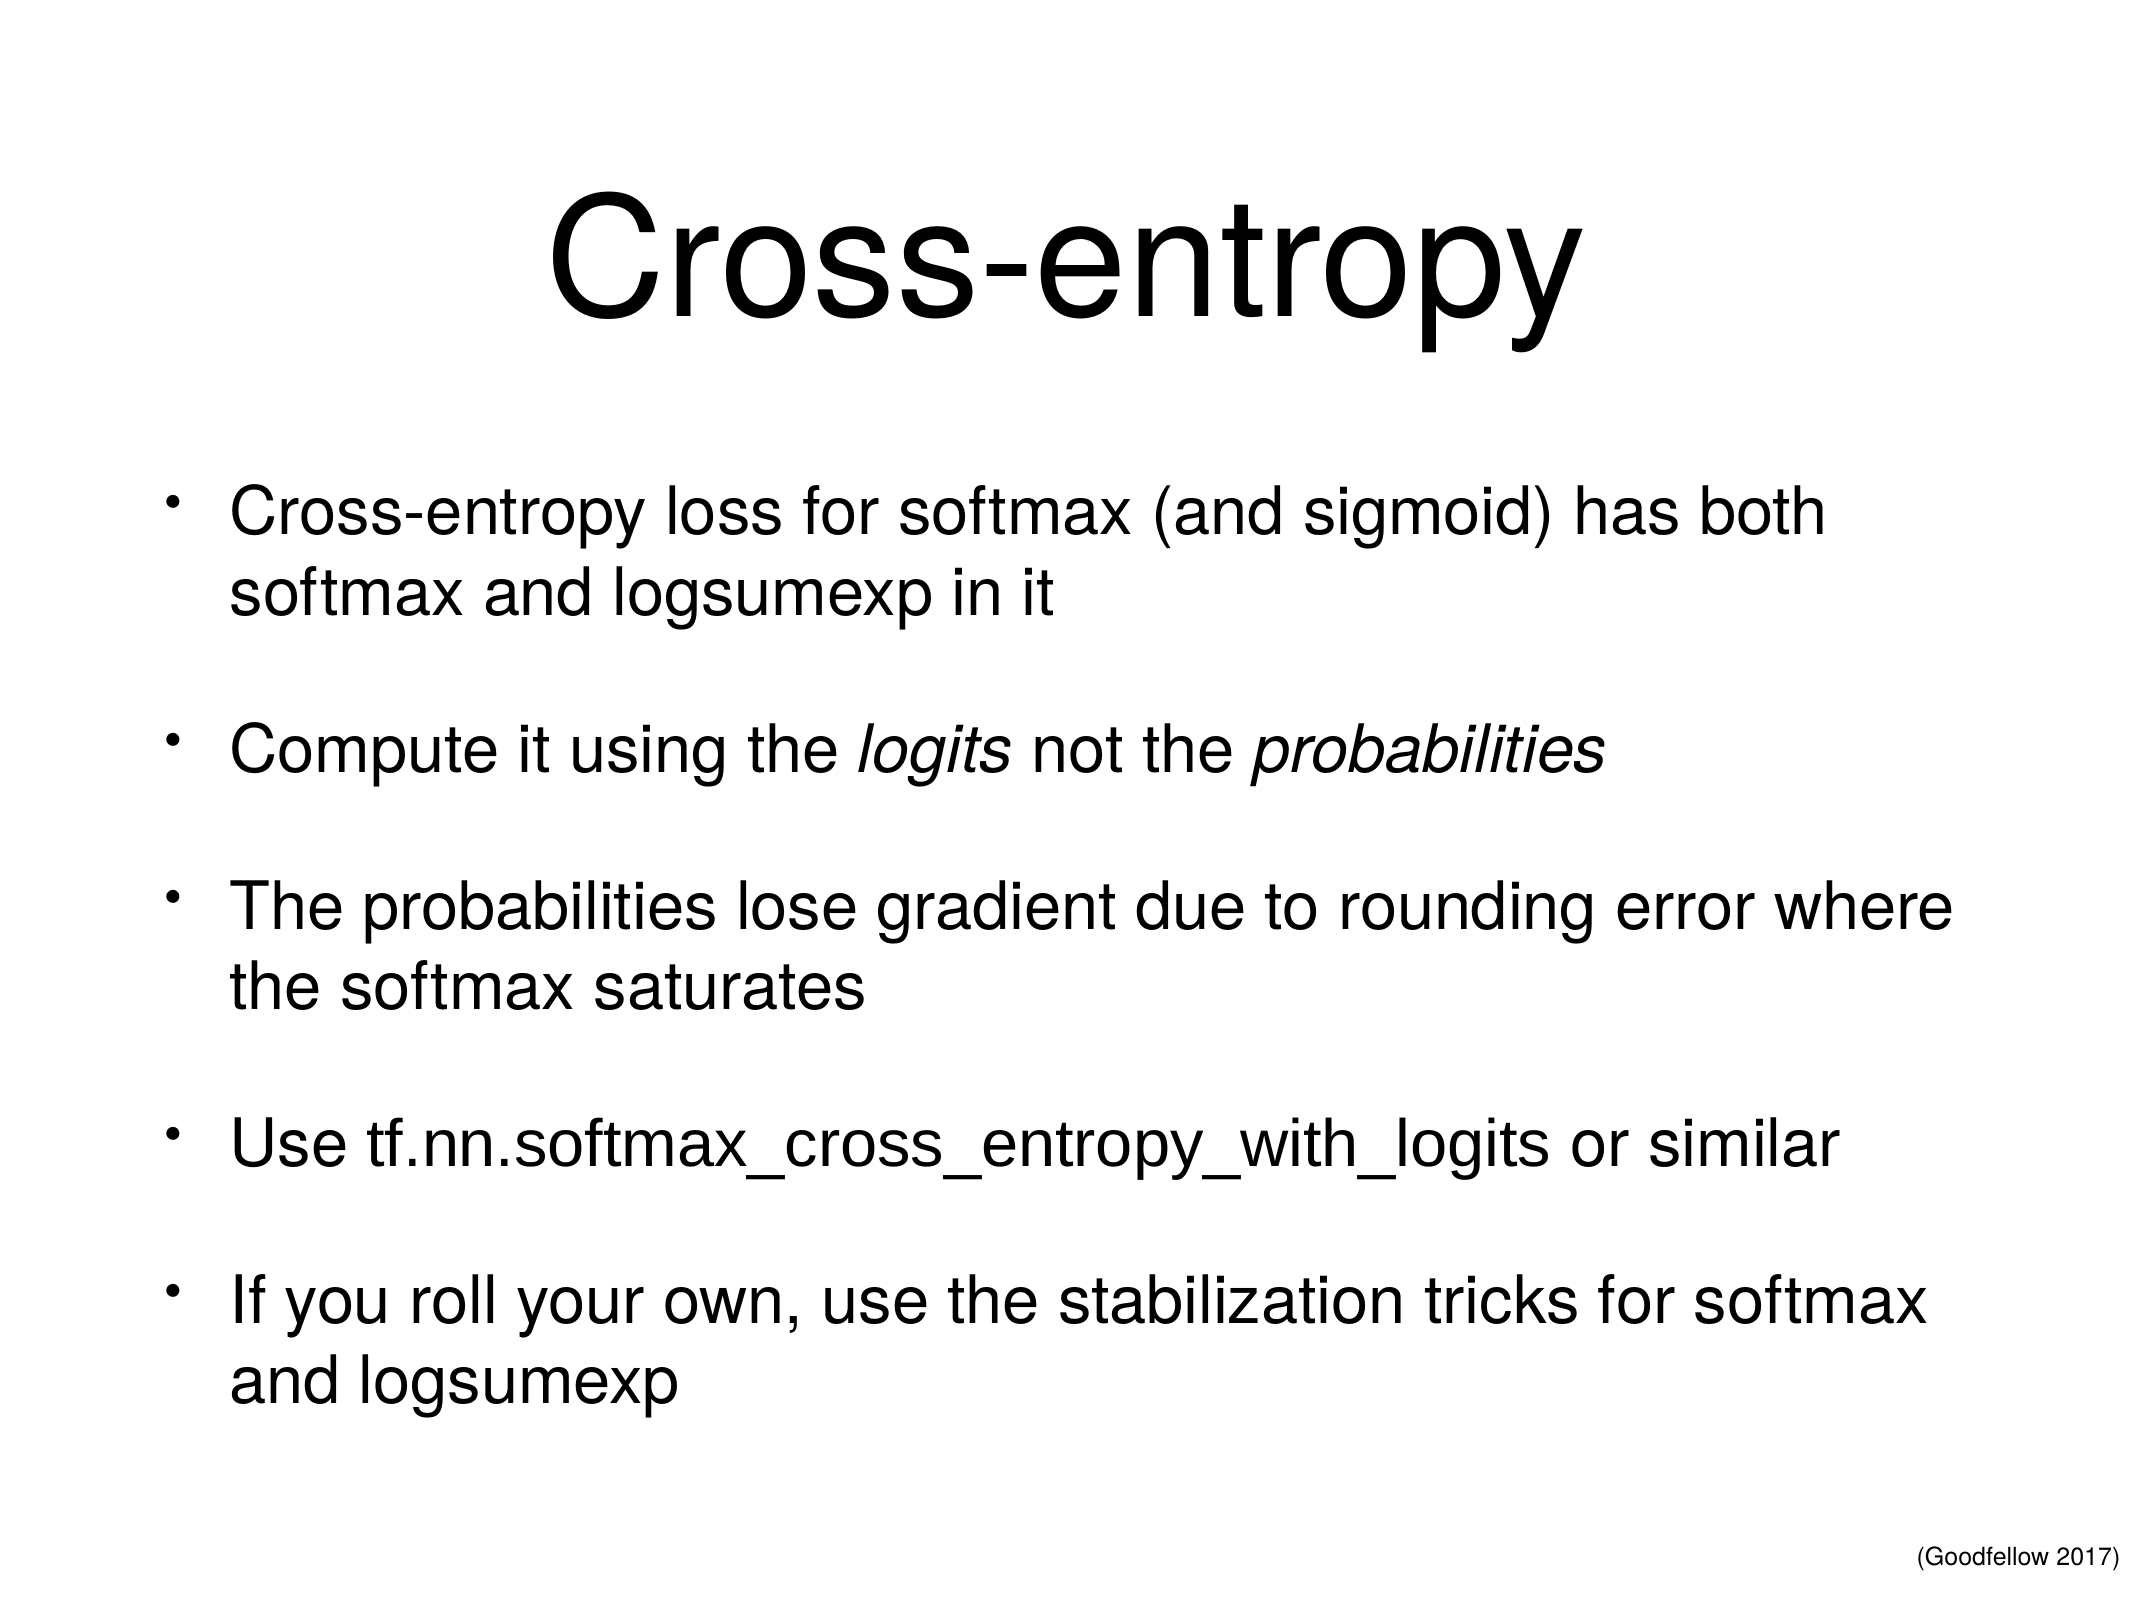

# Cross-entropy
Cross-entropy loss for softmax (and sigmoid) has both softmax and logsumexp in it
Compute it using the logits not the probabilities
The probabilities lose gradient due to rounding error where the softmax saturates
Use tf.nn.softmax_cross_entropy_with_logits or similar
If you roll your own, use the stabilization tricks for softmax and logsumexp